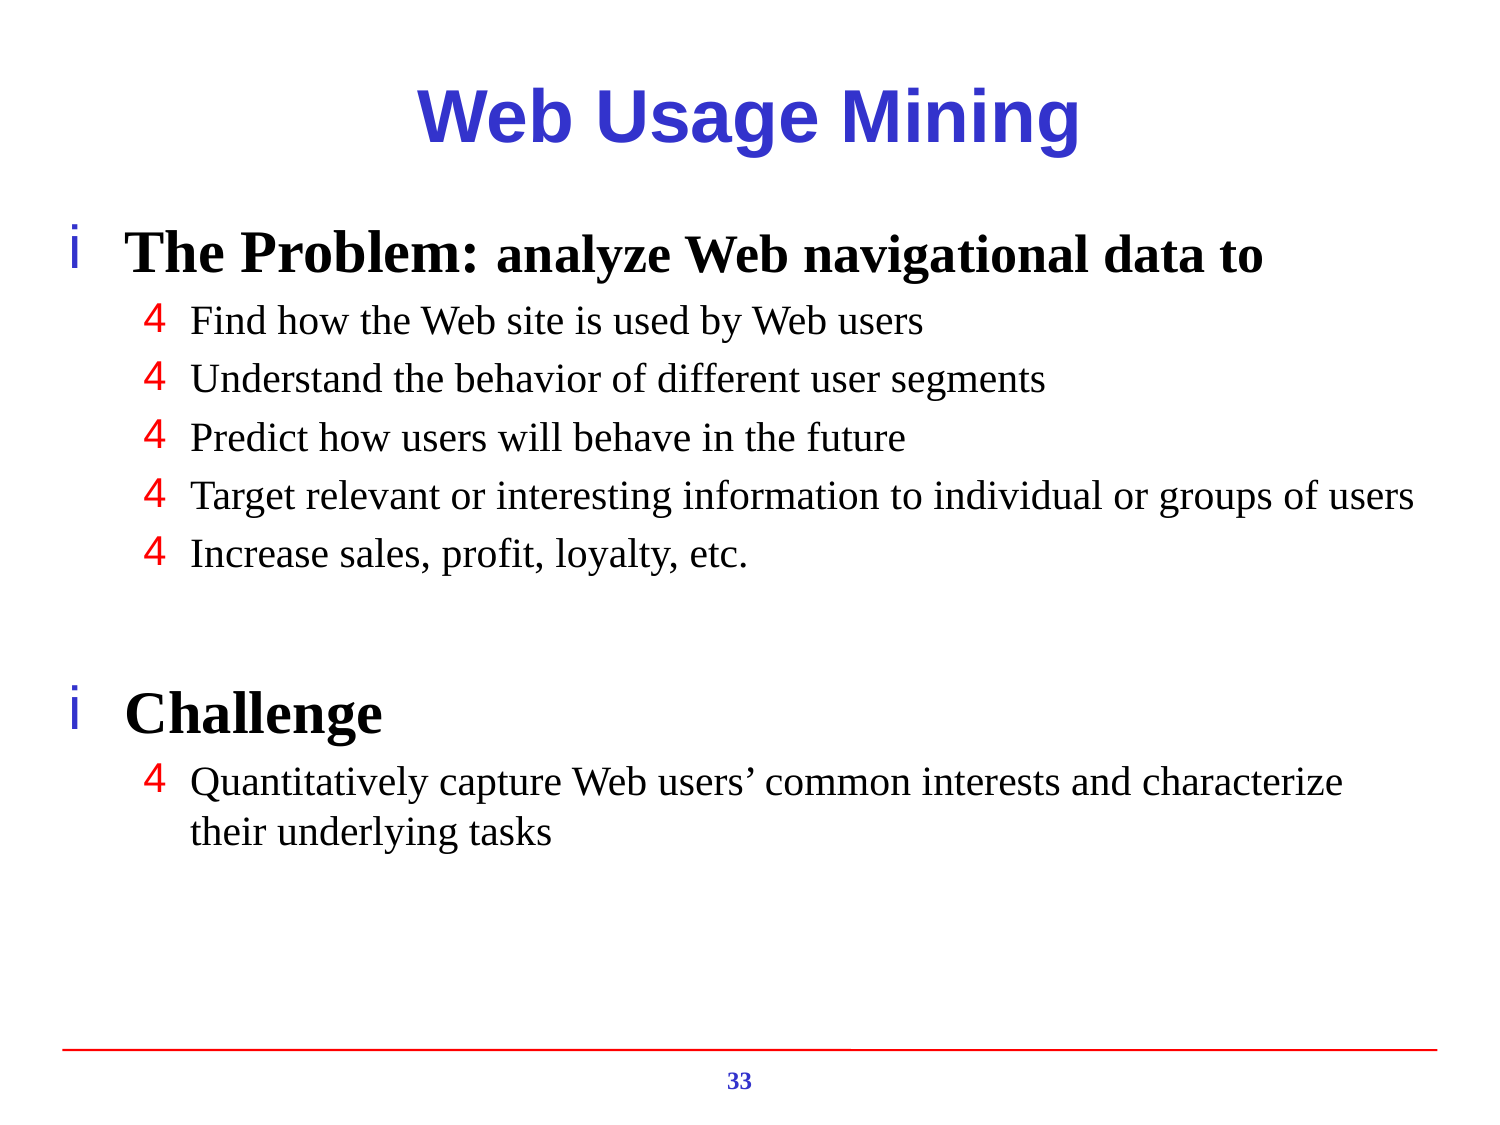

# Web Usage Mining
The Problem: analyze Web navigational data to
Find how the Web site is used by Web users
Understand the behavior of different user segments
Predict how users will behave in the future
Target relevant or interesting information to individual or groups of users
Increase sales, profit, loyalty, etc.

Challenge
Quantitatively capture Web users’ common interests and characterize their underlying tasks

33